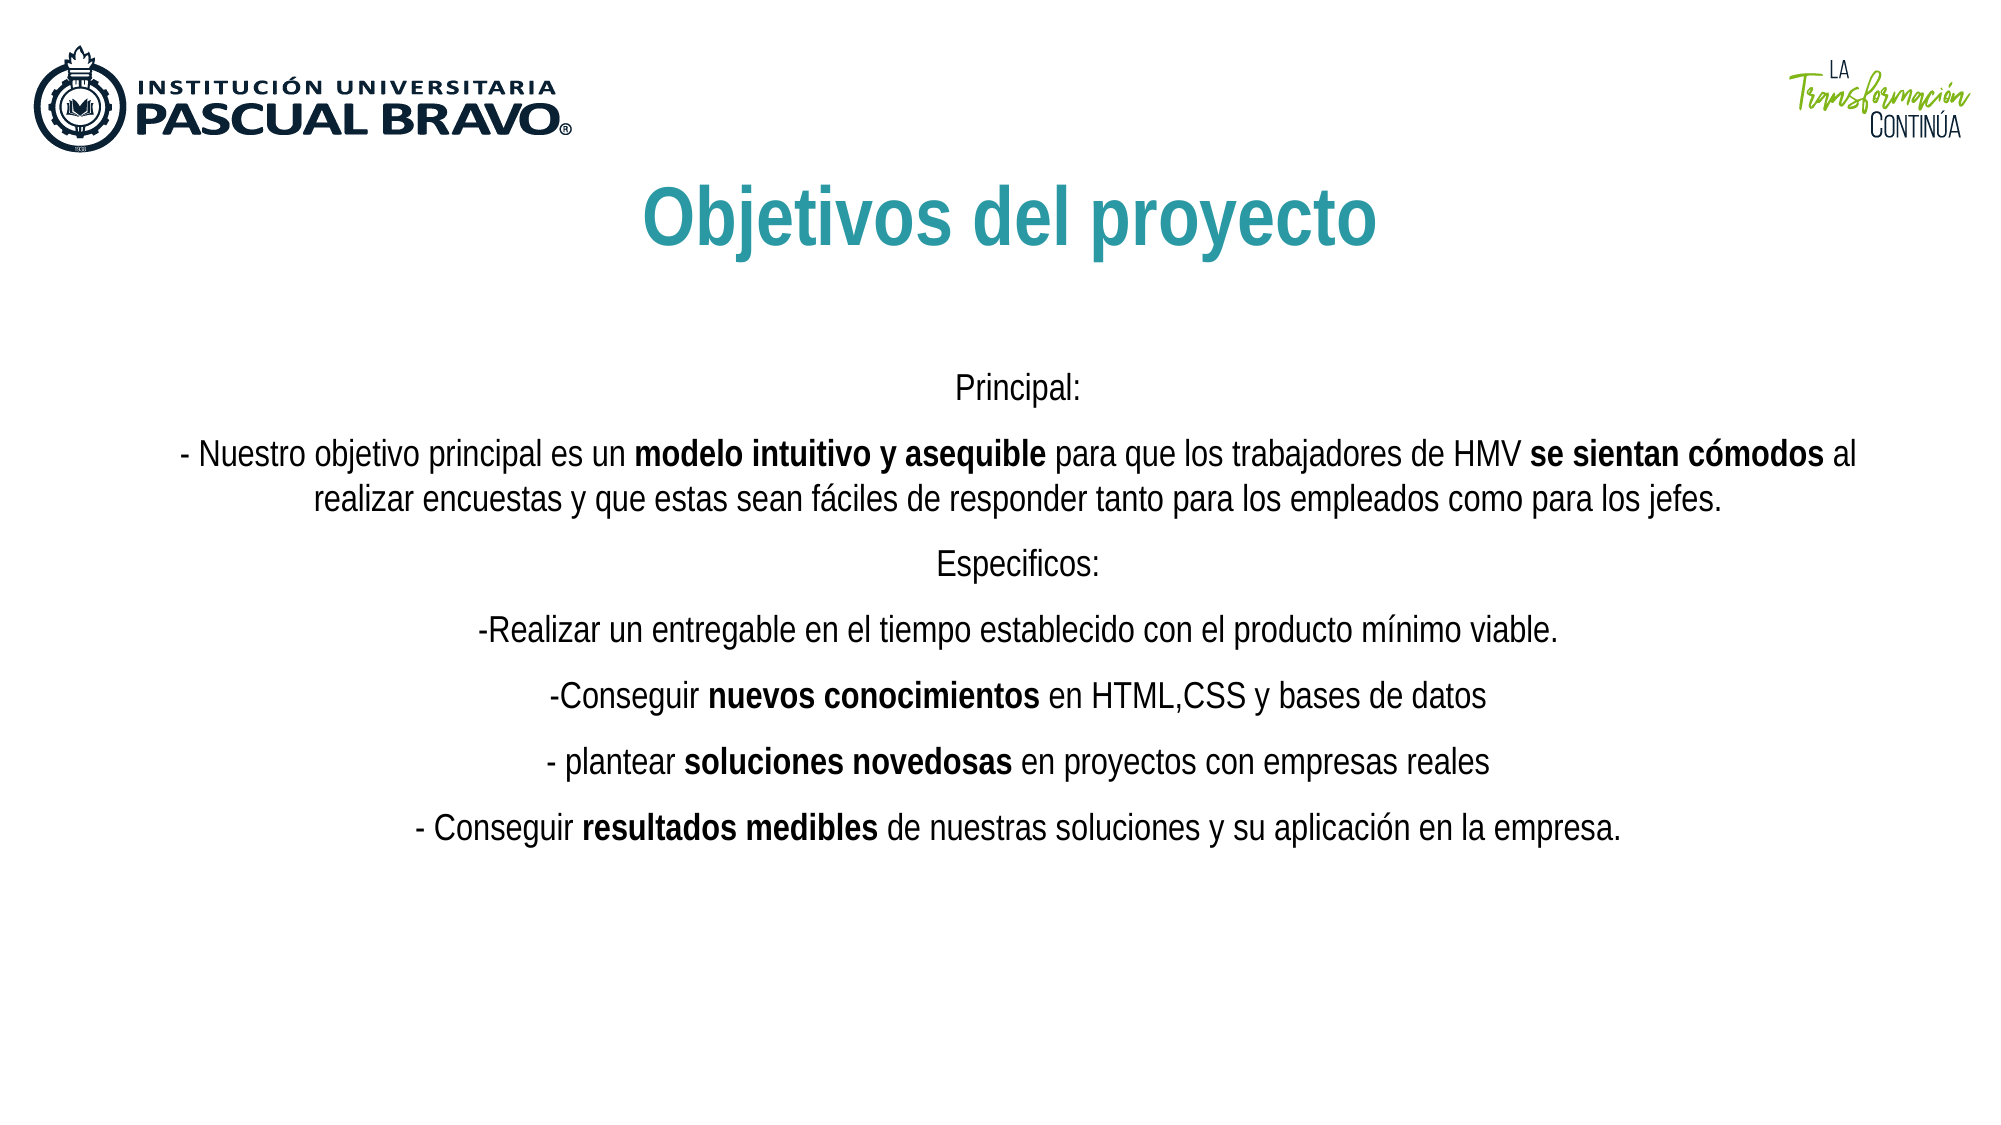

Objetivos del proyecto
Principal:
- Nuestro objetivo principal es un modelo intuitivo y asequible para que los trabajadores de HMV se sientan cómodos al realizar encuestas y que estas sean fáciles de responder tanto para los empleados como para los jefes.
Especificos:
-Realizar un entregable en el tiempo establecido con el producto mínimo viable.
-Conseguir nuevos conocimientos en HTML,CSS y bases de datos
- plantear soluciones novedosas en proyectos con empresas reales
- Conseguir resultados medibles de nuestras soluciones y su aplicación en la empresa.